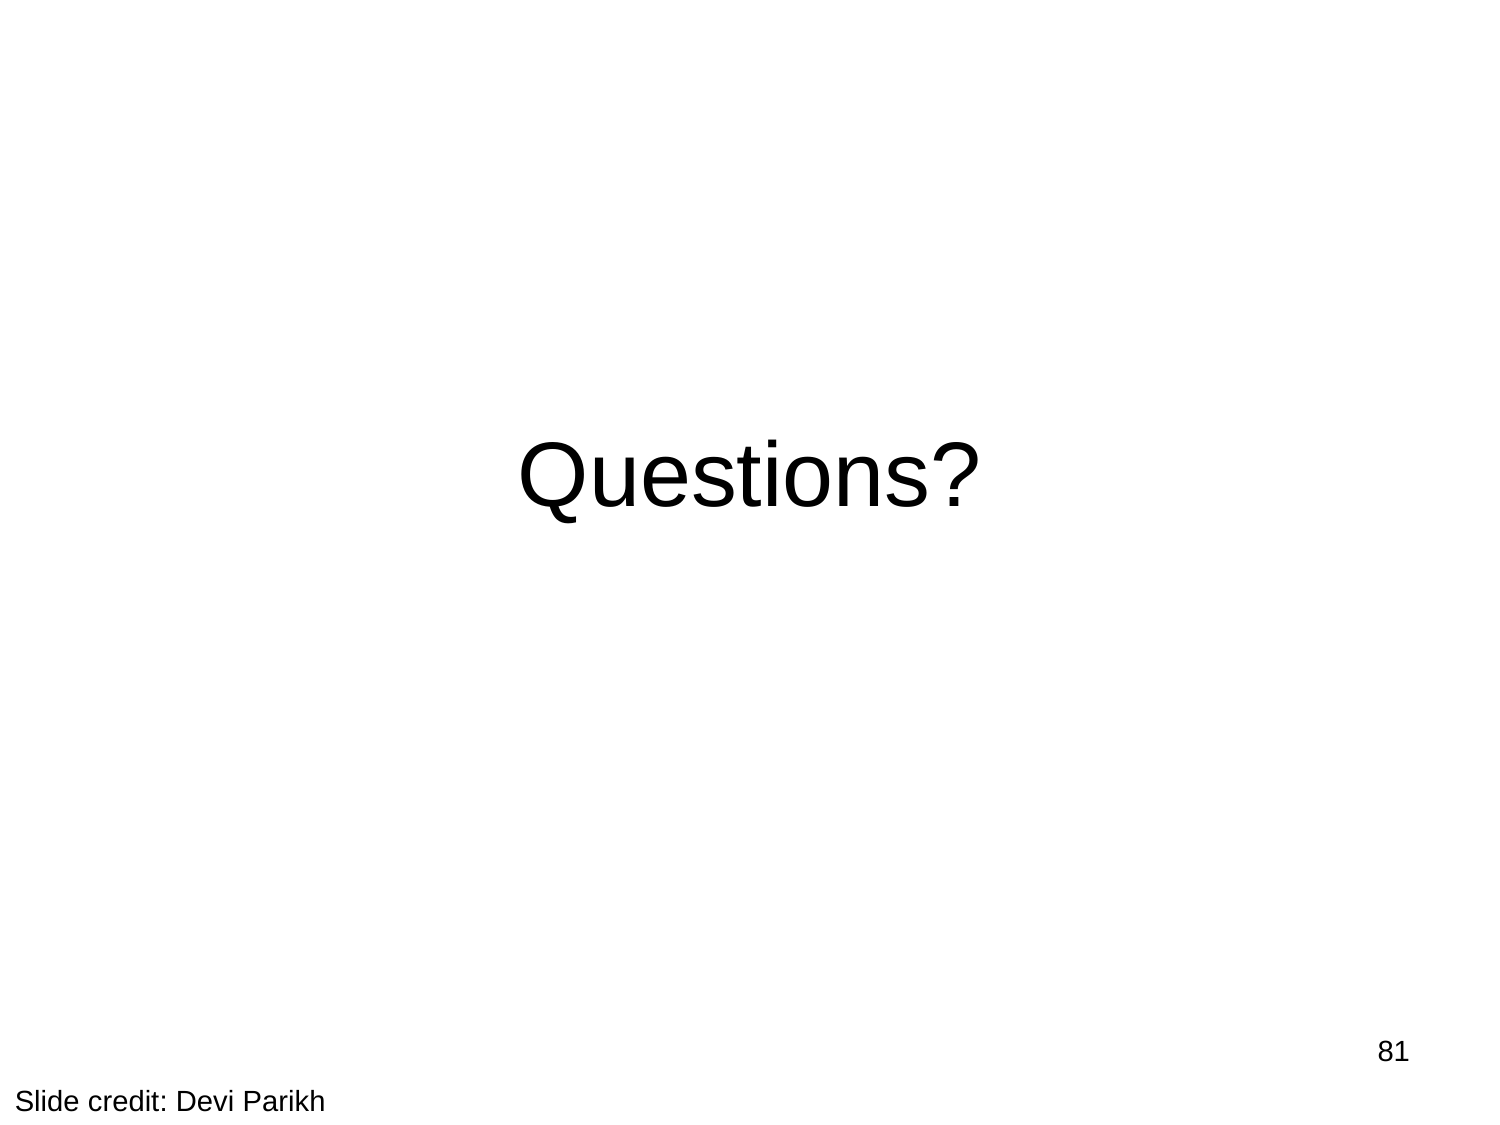

# Questions?

81
Slide credit: Devi Parikh